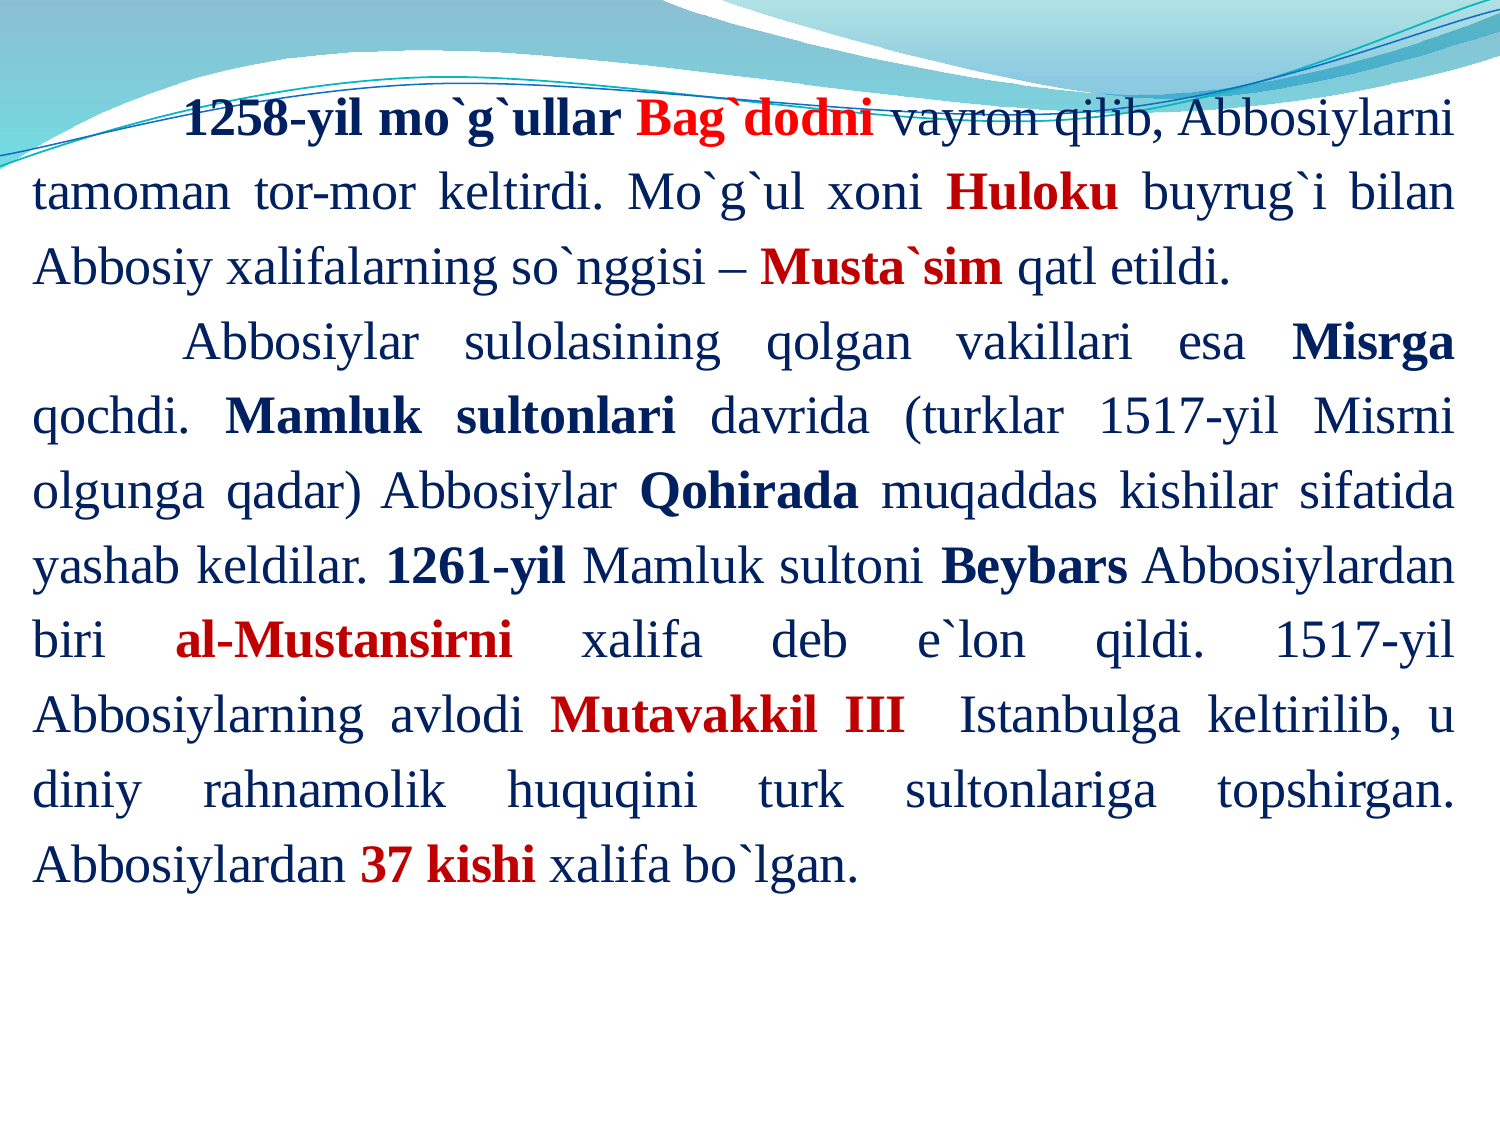

1258-yil mo`g`ullar Bag`dodni vayron qilib, Abbosiylarni tamoman tor-mor keltirdi. Mo`g`ul xoni Huloku buyrug`i bilan Abbosiy xalifalarning so`nggisi – Musta`sim qatl etildi.
	Abbosiylar sulolasining qolgan vakillari esa Misrga qochdi. Mamluk sultonlari davrida (turklar 1517-yil Misrni olgunga qadar) Abbosiylar Qohirada muqaddas kishilar sifatida yashab keldilar. 1261-yil Mamluk sultoni Beybars Abbosiylardan biri al-Mustansirni xalifa deb e`lon qildi. 1517-yil Abbosiylarning avlodi Mutavakkil III  Istanbulga keltirilib, u diniy rahnamolik huquqini turk sultonlariga topshirgan. Abbosiylardan 37 kishi xalifa bo`lgan.